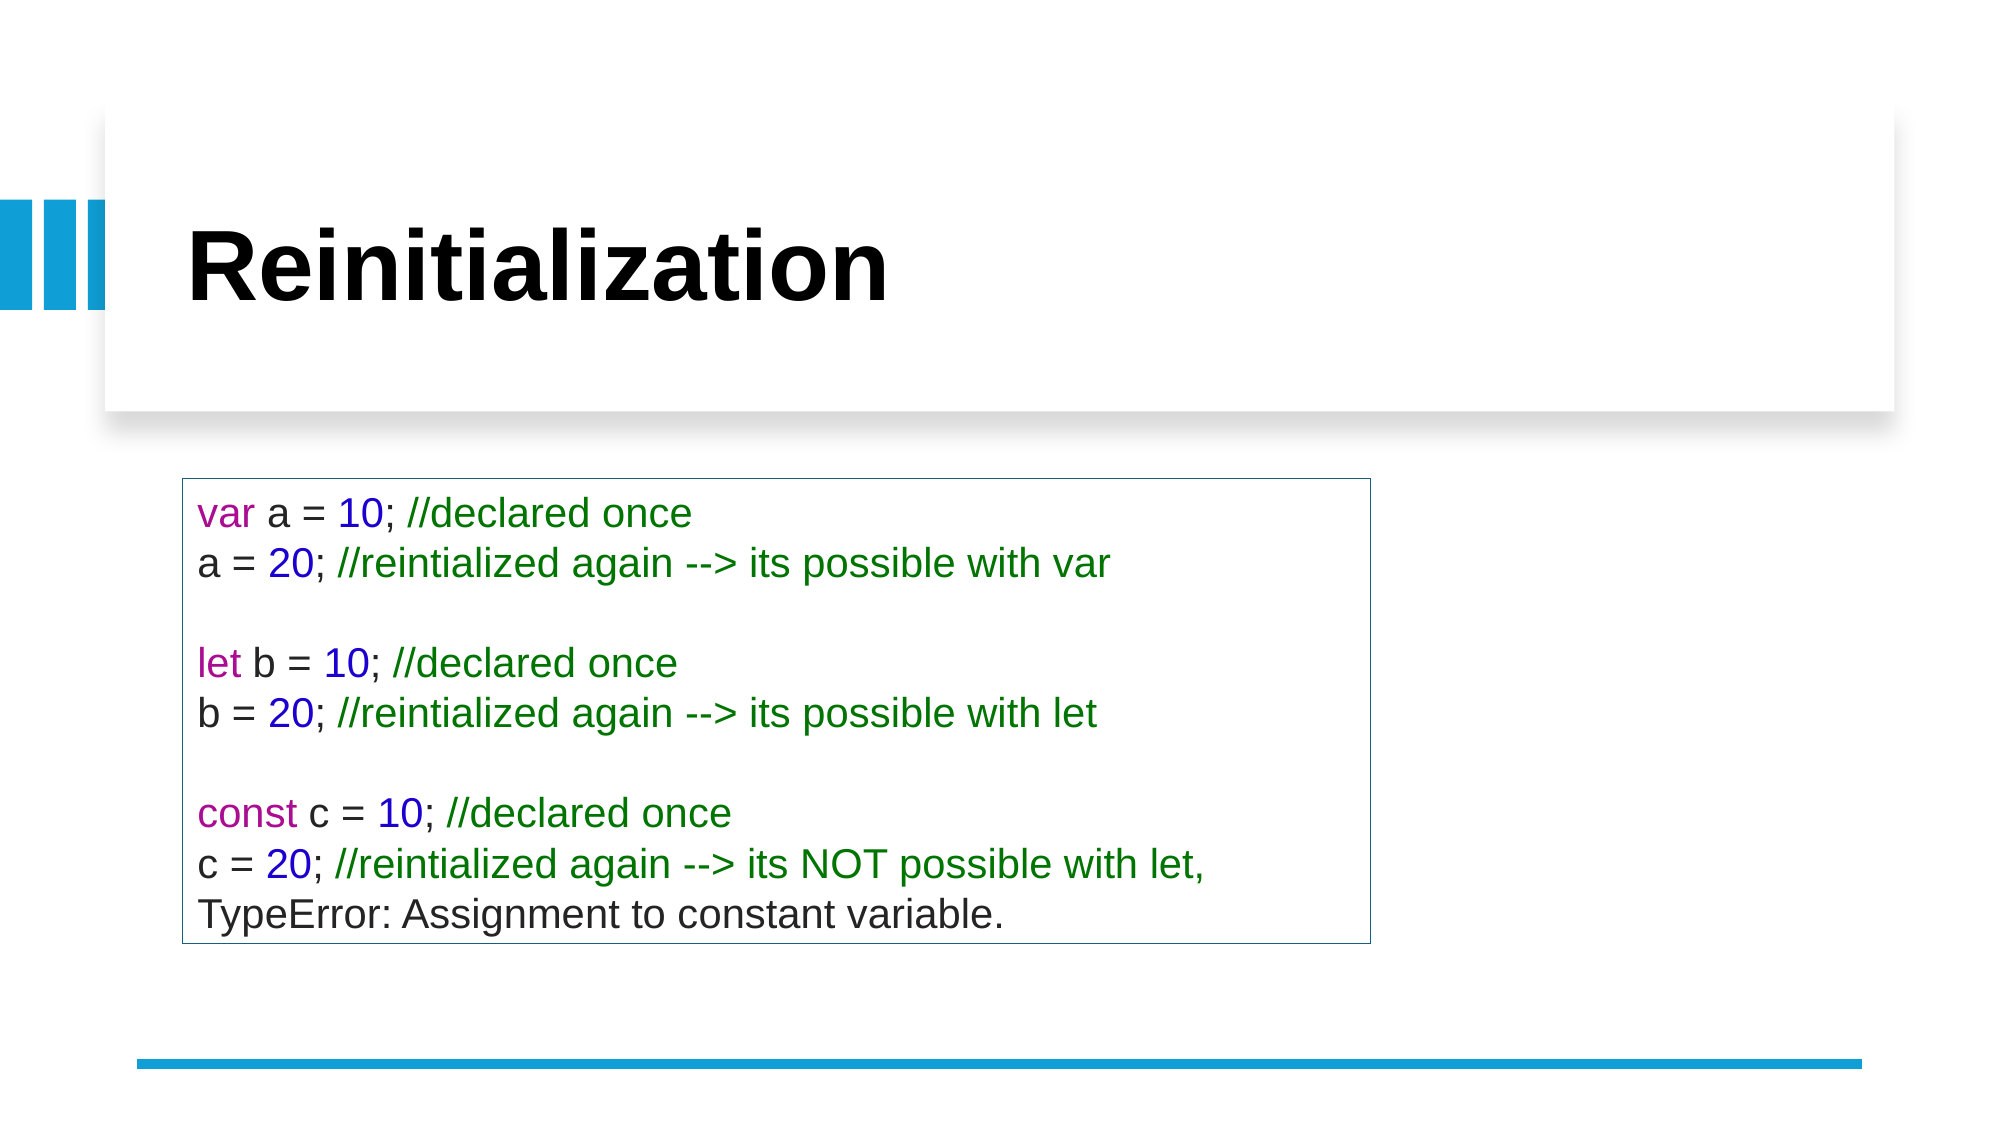

Reinitialization

var a = 10; //declared once
a = 20; //reintialized again --> its possible with var
let b = 10; //declared once
b = 20; //reintialized again --> its possible with let
const c = 10; //declared once
c = 20; //reintialized again --> its NOT possible with let,
TypeError: Assignment to constant variable.